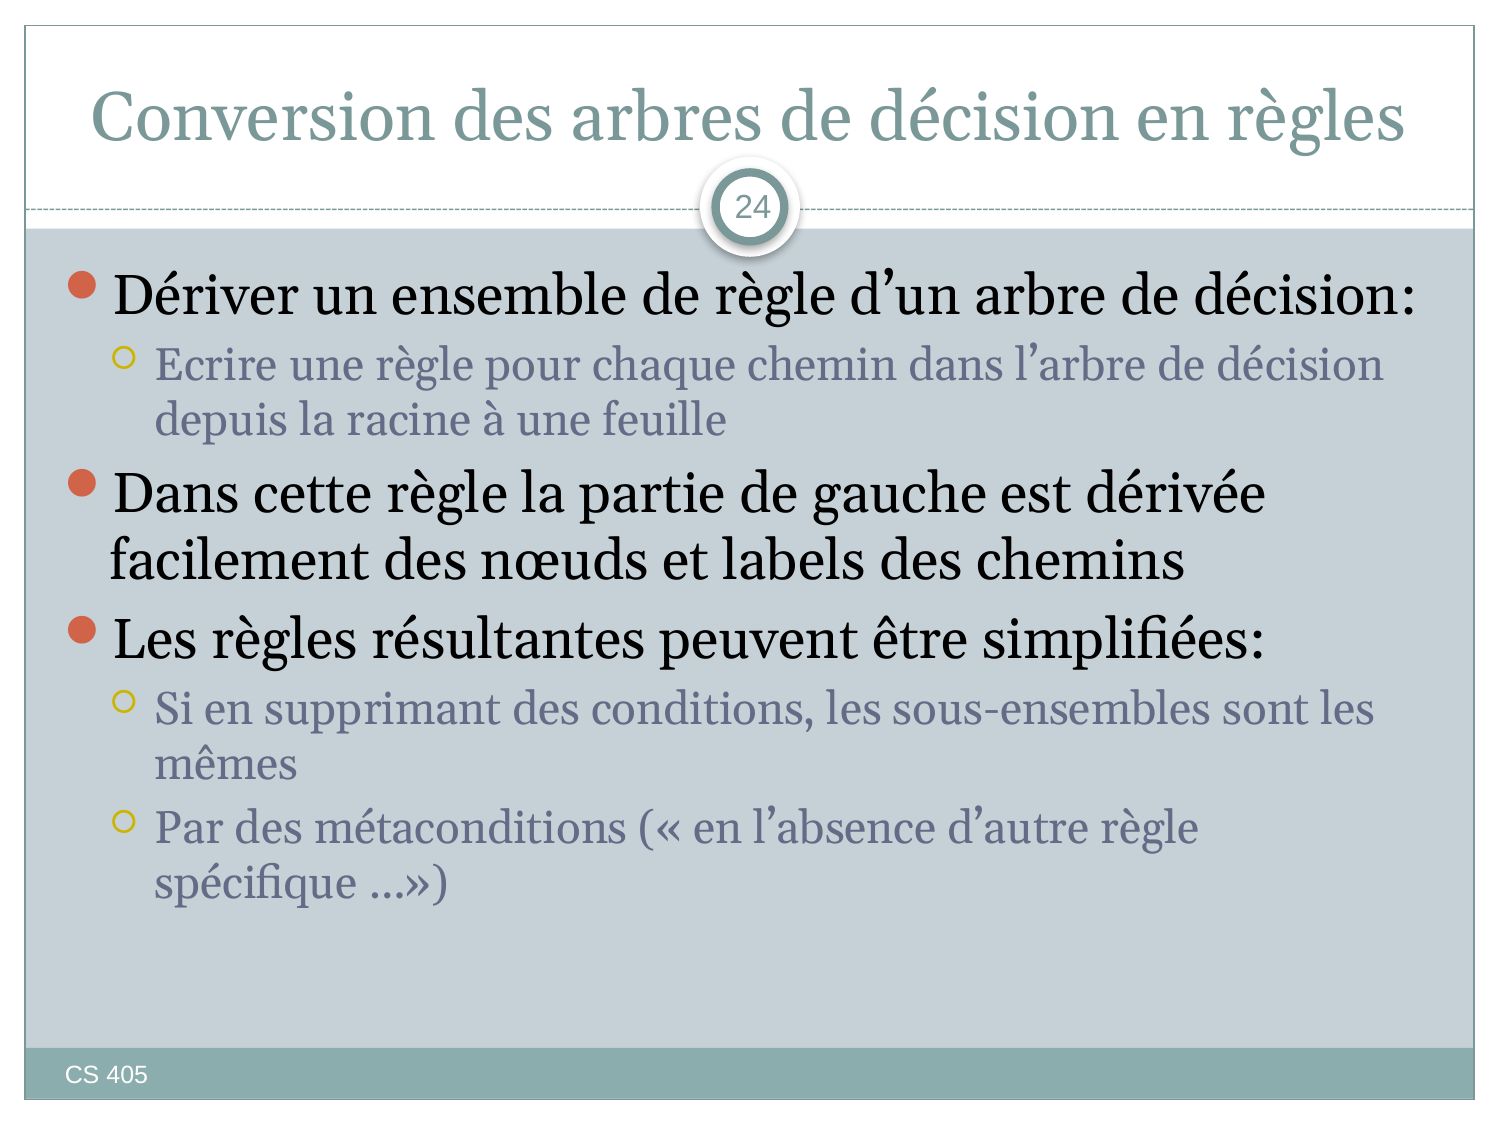

# Conversion des arbres de décision en règles
24
Dériver un ensemble de règle d’un arbre de décision:
Ecrire une règle pour chaque chemin dans l’arbre de décision depuis la racine à une feuille
Dans cette règle la partie de gauche est dérivée facilement des nœuds et labels des chemins
Les règles résultantes peuvent être simplifiées:
Si en supprimant des conditions, les sous-ensembles sont les mêmes
Par des métaconditions (« en l’absence d’autre règle spécifique …»)
CS 405